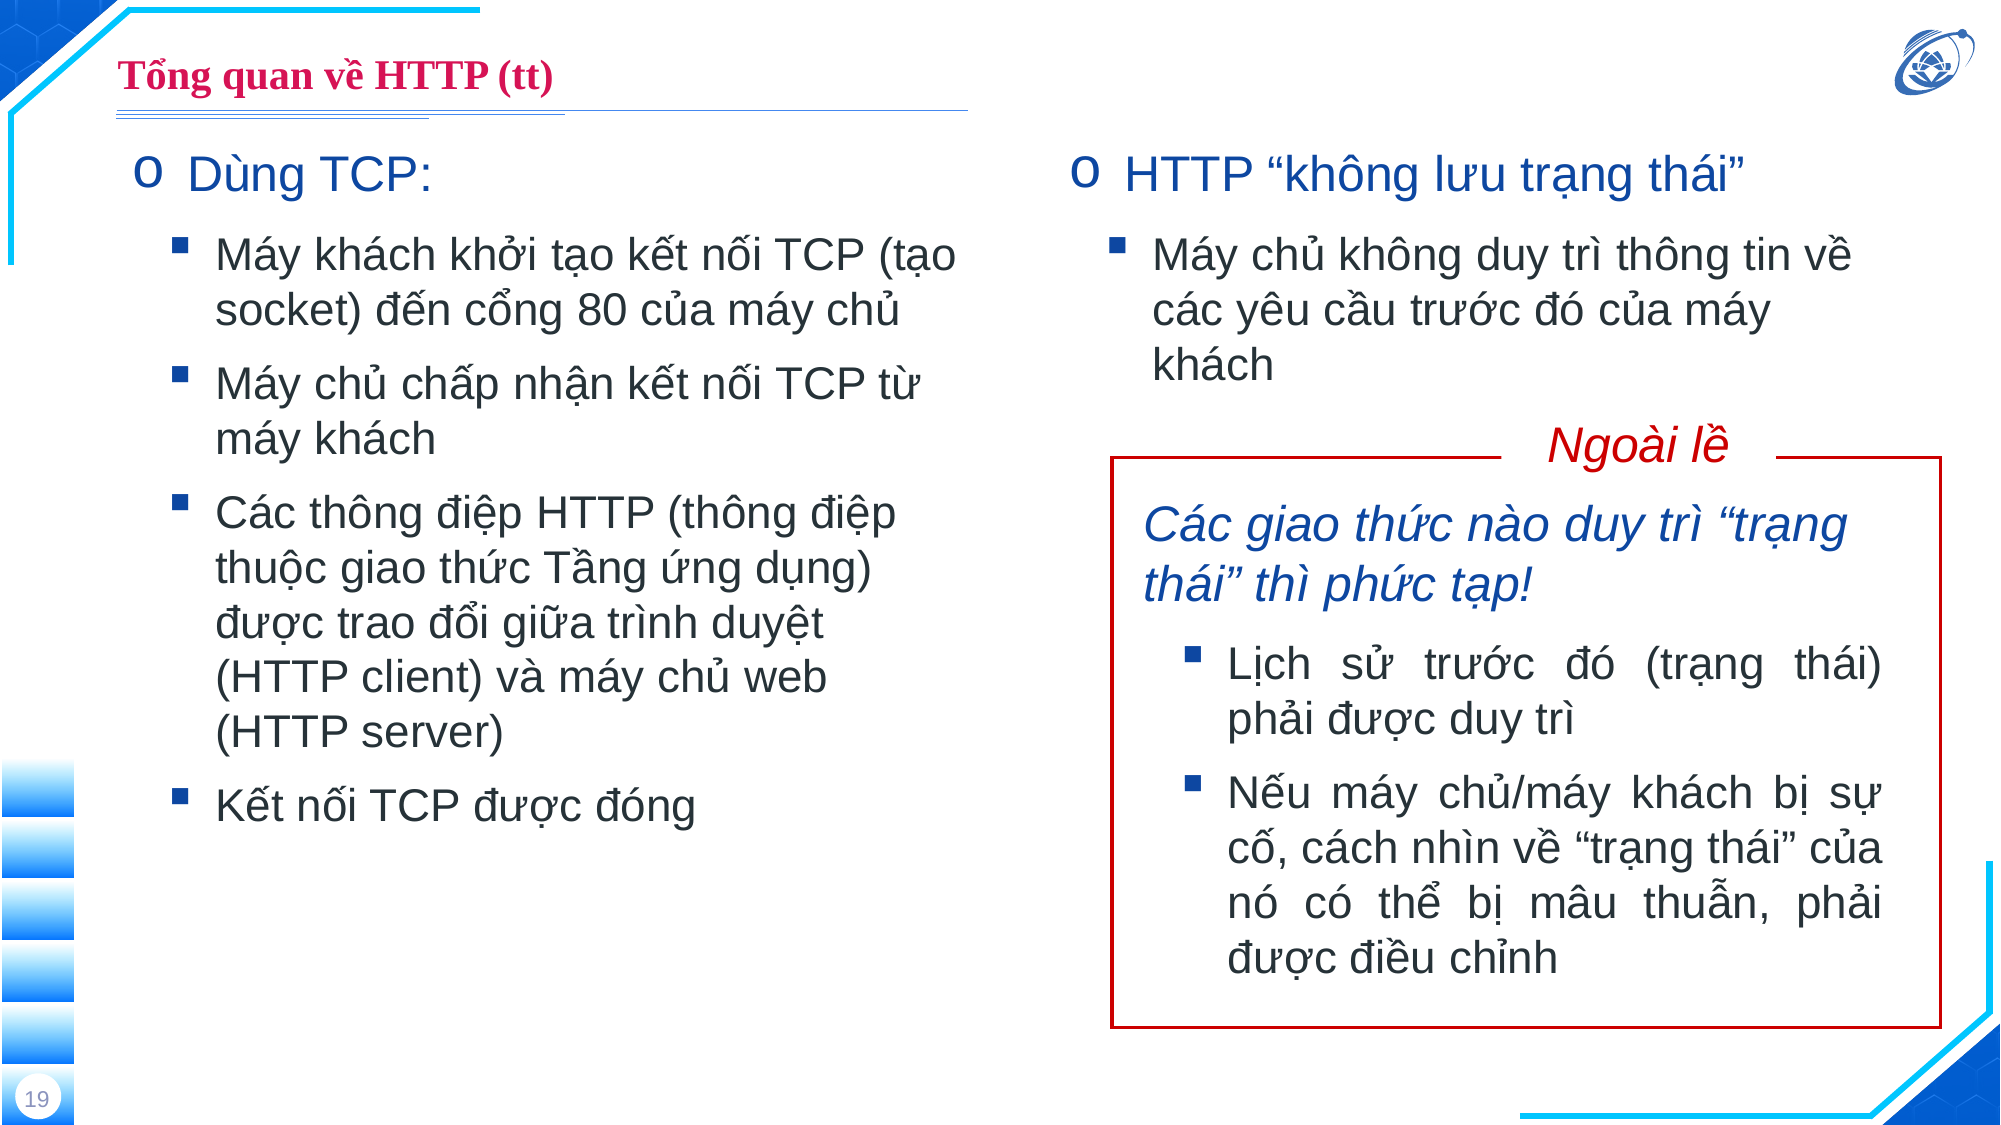

# Tổng quan về HTTP (tt)
Dùng TCP:
Máy khách khởi tạo kết nối TCP (tạo socket) đến cổng 80 của máy chủ
Máy chủ chấp nhận kết nối TCP từ máy khách
Các thông điệp HTTP (thông điệp thuộc giao thức Tầng ứng dụng) được trao đổi giữa trình duyệt (HTTP client) và máy chủ web (HTTP server)
Kết nối TCP được đóng

HTTP “không lưu trạng thái”
Máy chủ không duy trì thông tin về các yêu cầu trước đó của máy khách

Ngoài lề

Các giao thức nào duy trì “trạng thái” thì phức tạp!
Lịch sử trước đó (trạng thái) phải được duy trì
Nếu máy chủ/máy khách bị sự cố, cách nhìn về “trạng thái” của nó có thể bị mâu thuẫn, phải được điều chỉnh

19